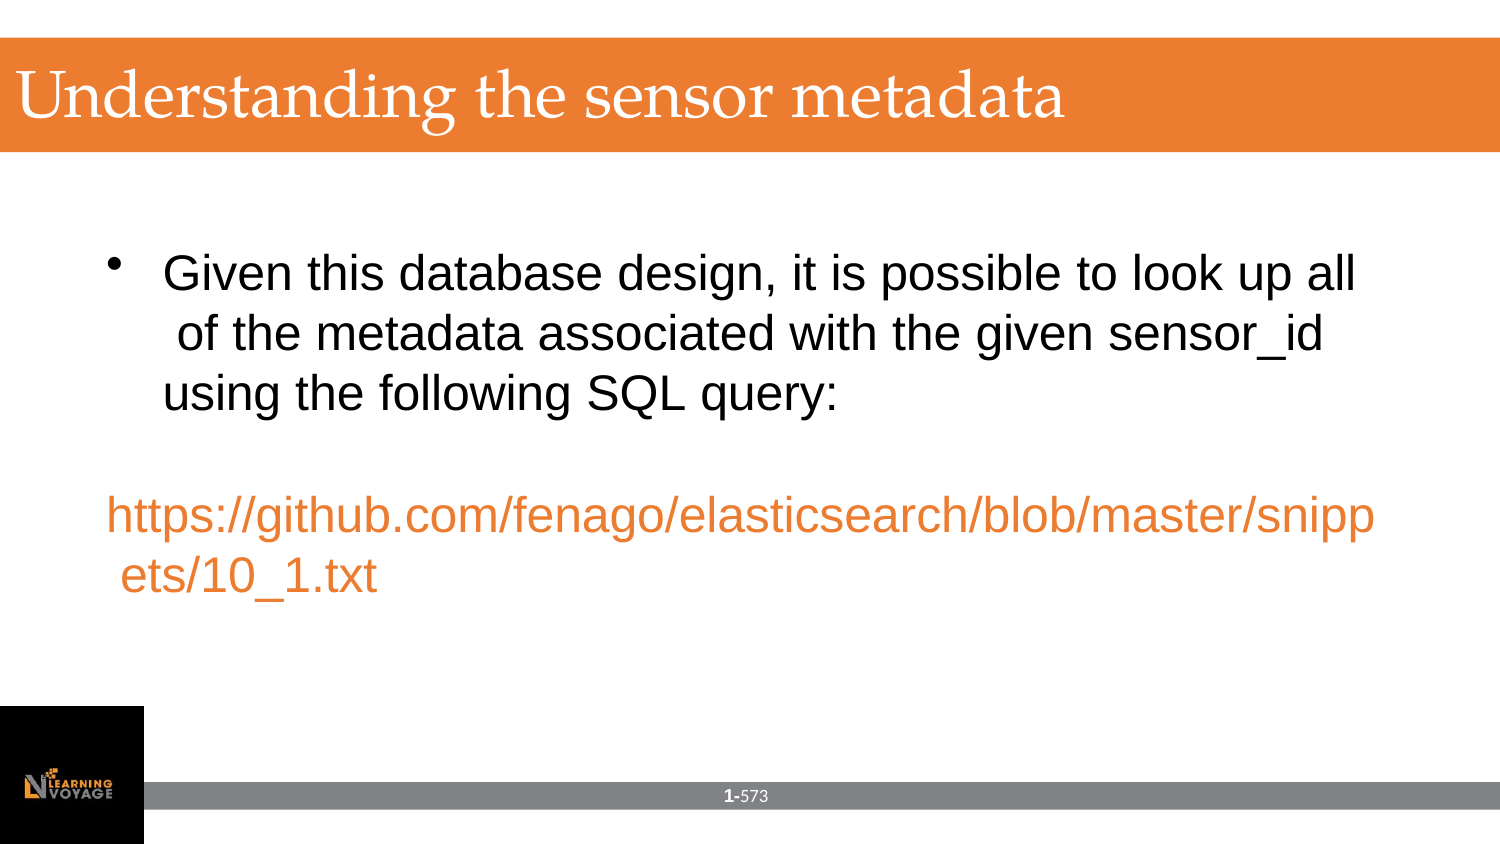

# Understanding the sensor metadata
Given this database design, it is possible to look up all  of the metadata associated with the given sensor_id  using the following SQL query:

https://github.com/fenago/elasticsearch/blob/master/snipp  ets/10_1.txt
1-573